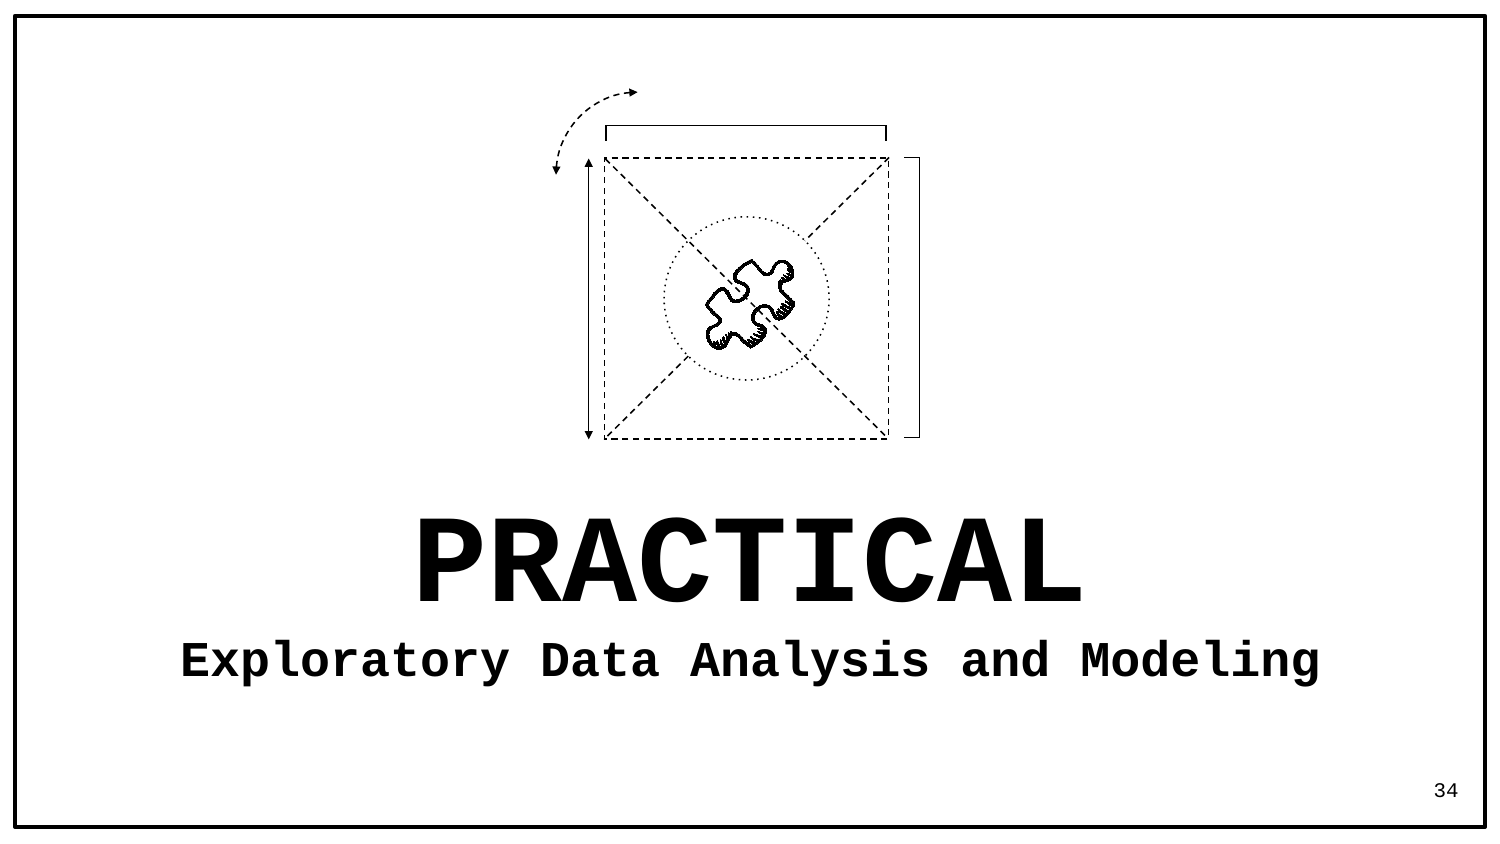

PRACTICAL
Exploratory Data Analysis and Modeling

34